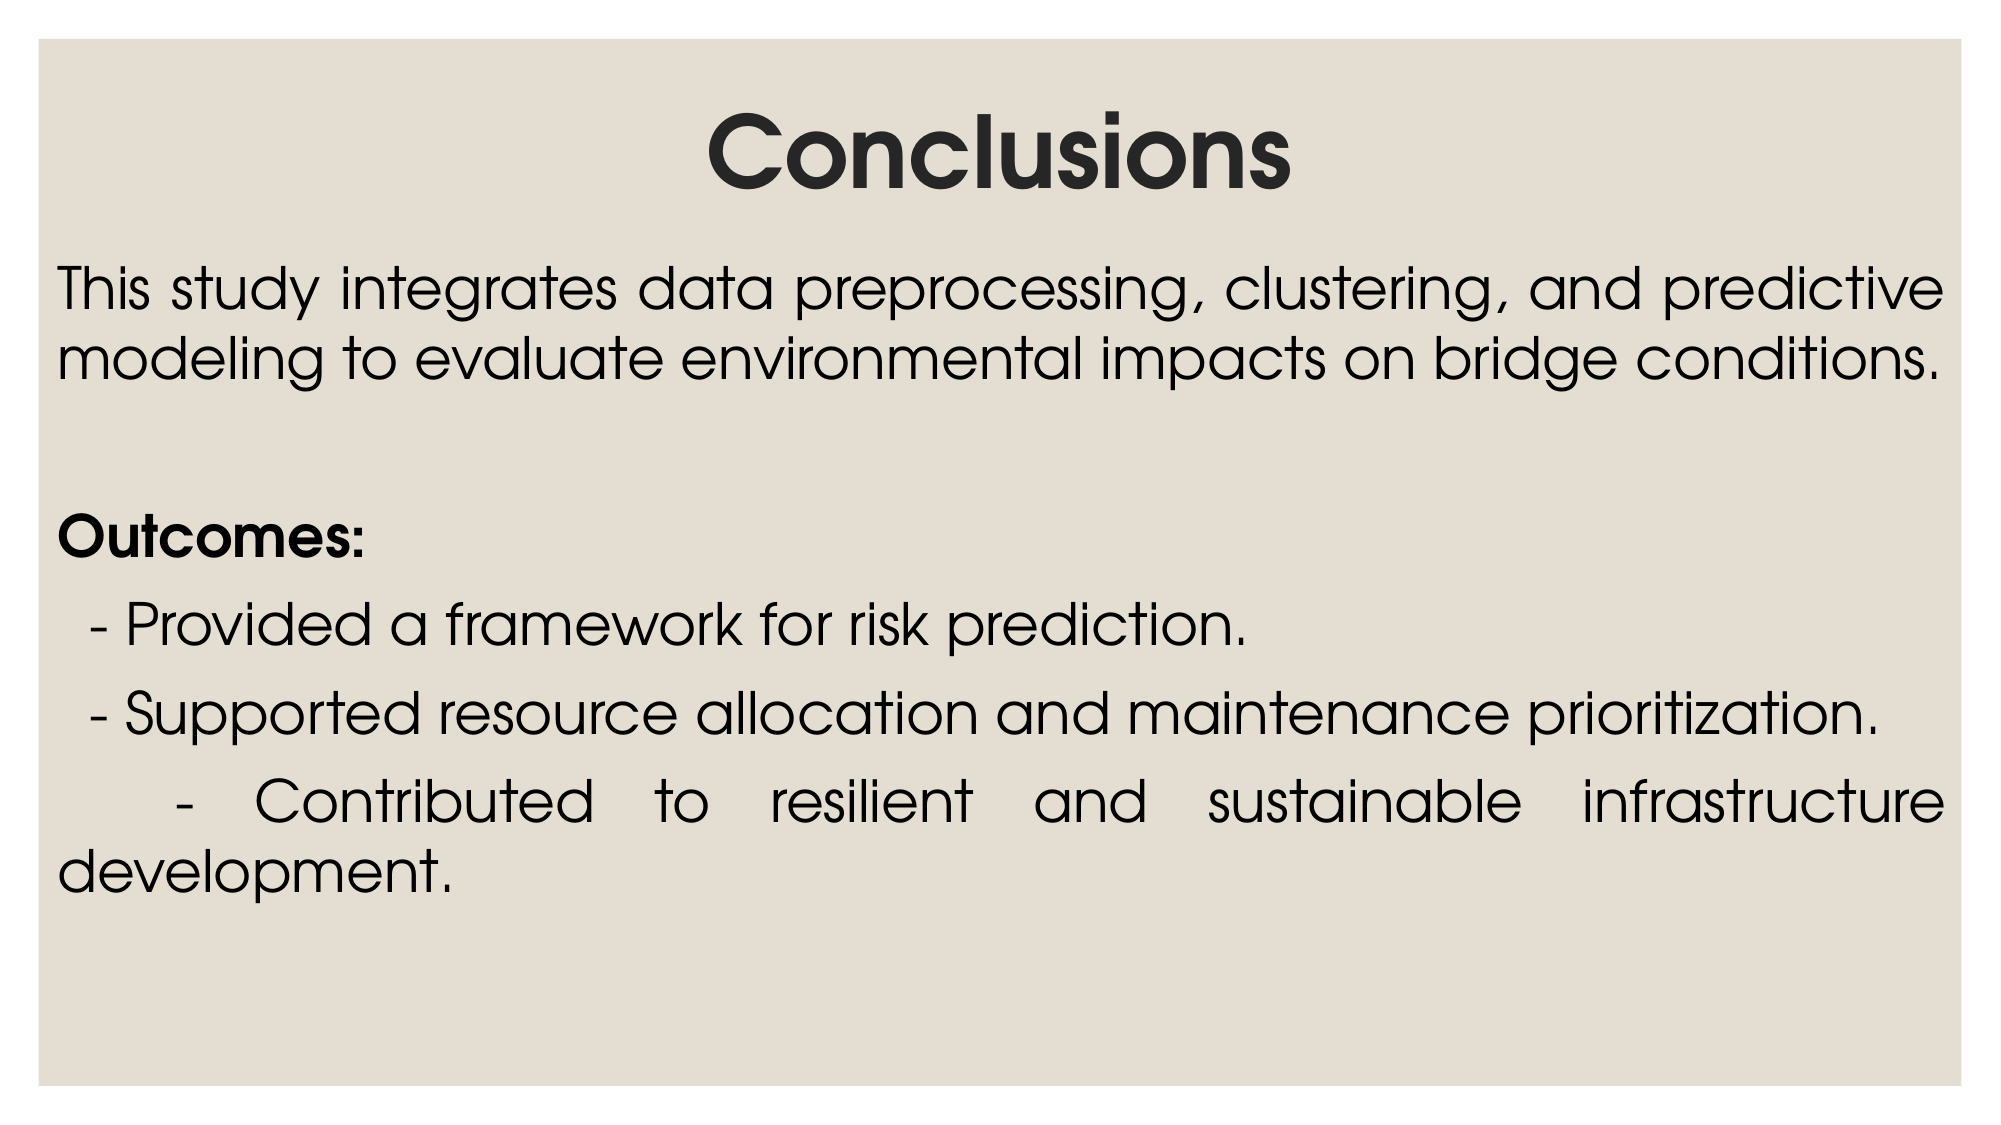

# Conclusions
This study integrates data preprocessing, clustering, and predictive modeling to evaluate environmental impacts on bridge conditions.

Outcomes:
  - Provided a framework for risk prediction.
  - Supported resource allocation and maintenance prioritization.
  - Contributed to resilient and sustainable infrastructure development.